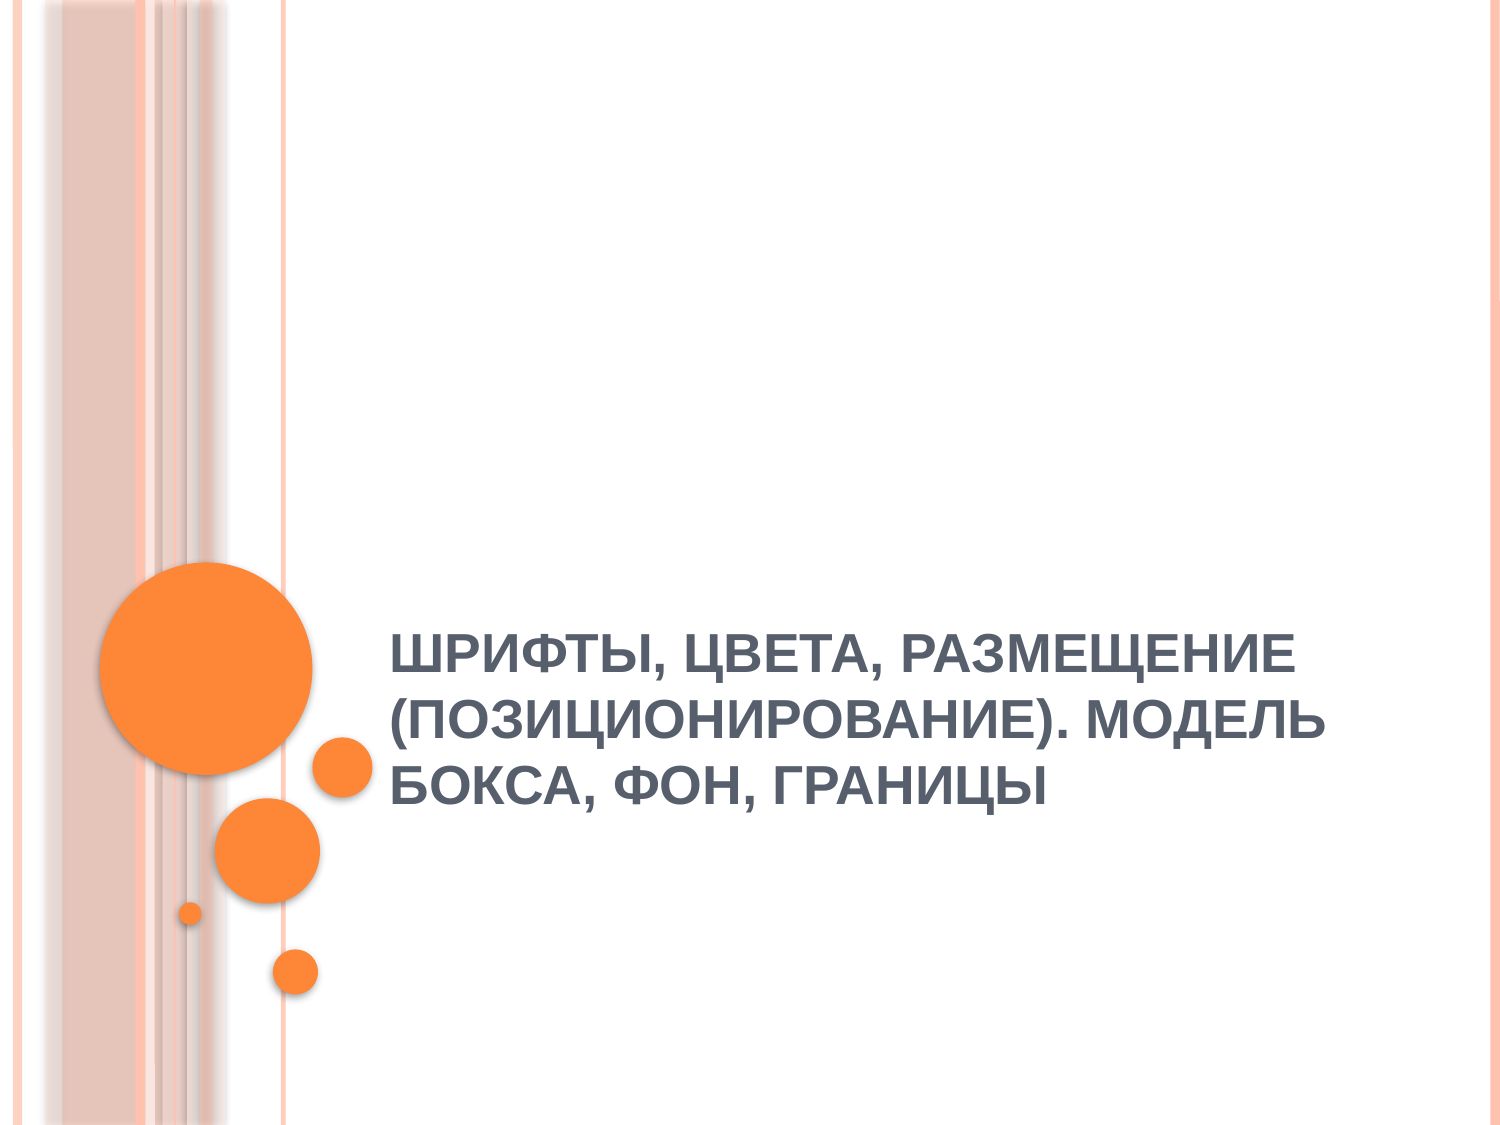

# Шрифты, цвета, размещение (позиционирование). Модель бокса, фон, границы